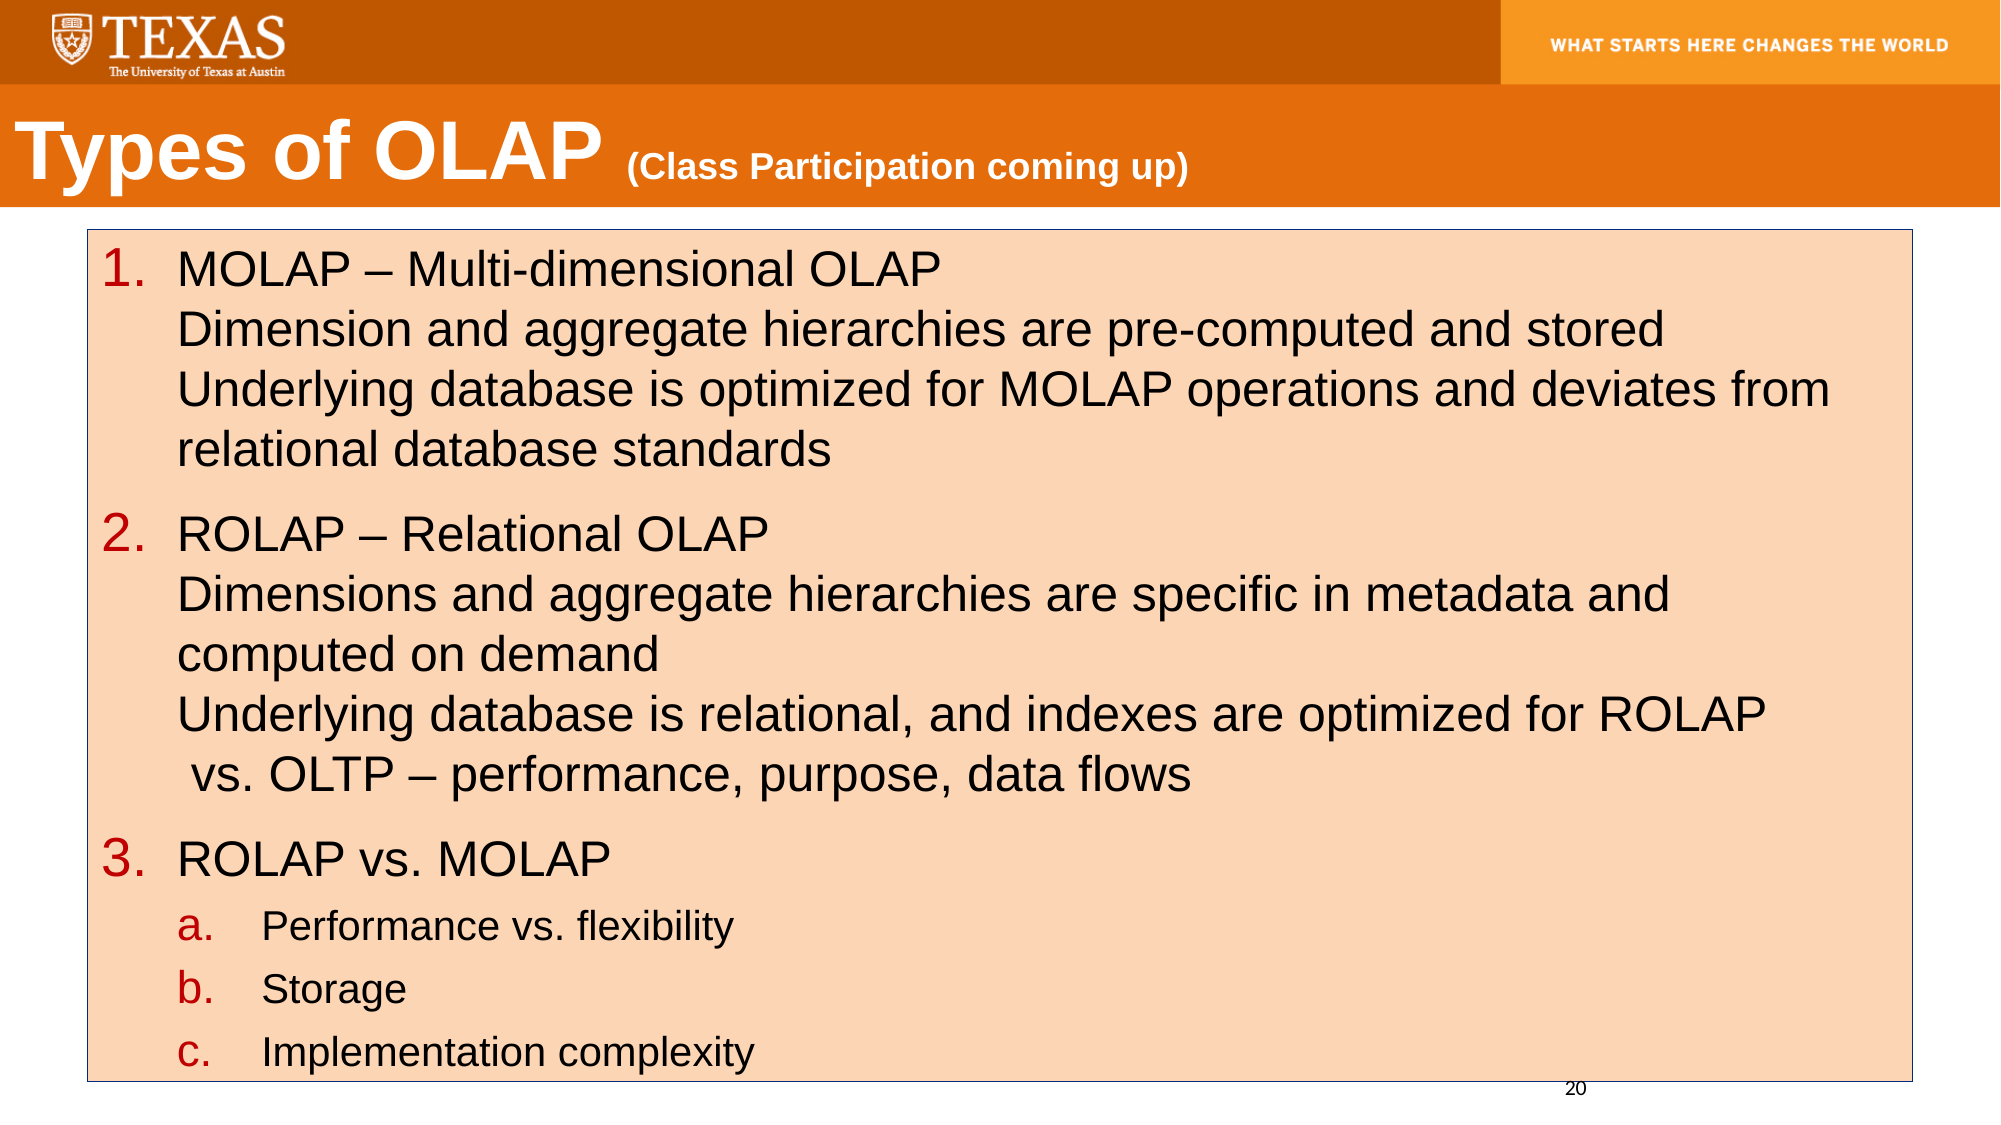

Types of OLAP (Class Participation coming up)
MOLAP – Multi-dimensional OLAP
Dimension and aggregate hierarchies are pre-computed and stored
Underlying database is optimized for MOLAP operations and deviates from relational database standards
ROLAP – Relational OLAP
Dimensions and aggregate hierarchies are specific in metadata and computed on demand
Underlying database is relational, and indexes are optimized for ROLAP
 vs. OLTP – performance, purpose, data flows
ROLAP vs. MOLAP
Performance vs. flexibility
Storage
Implementation complexity

20